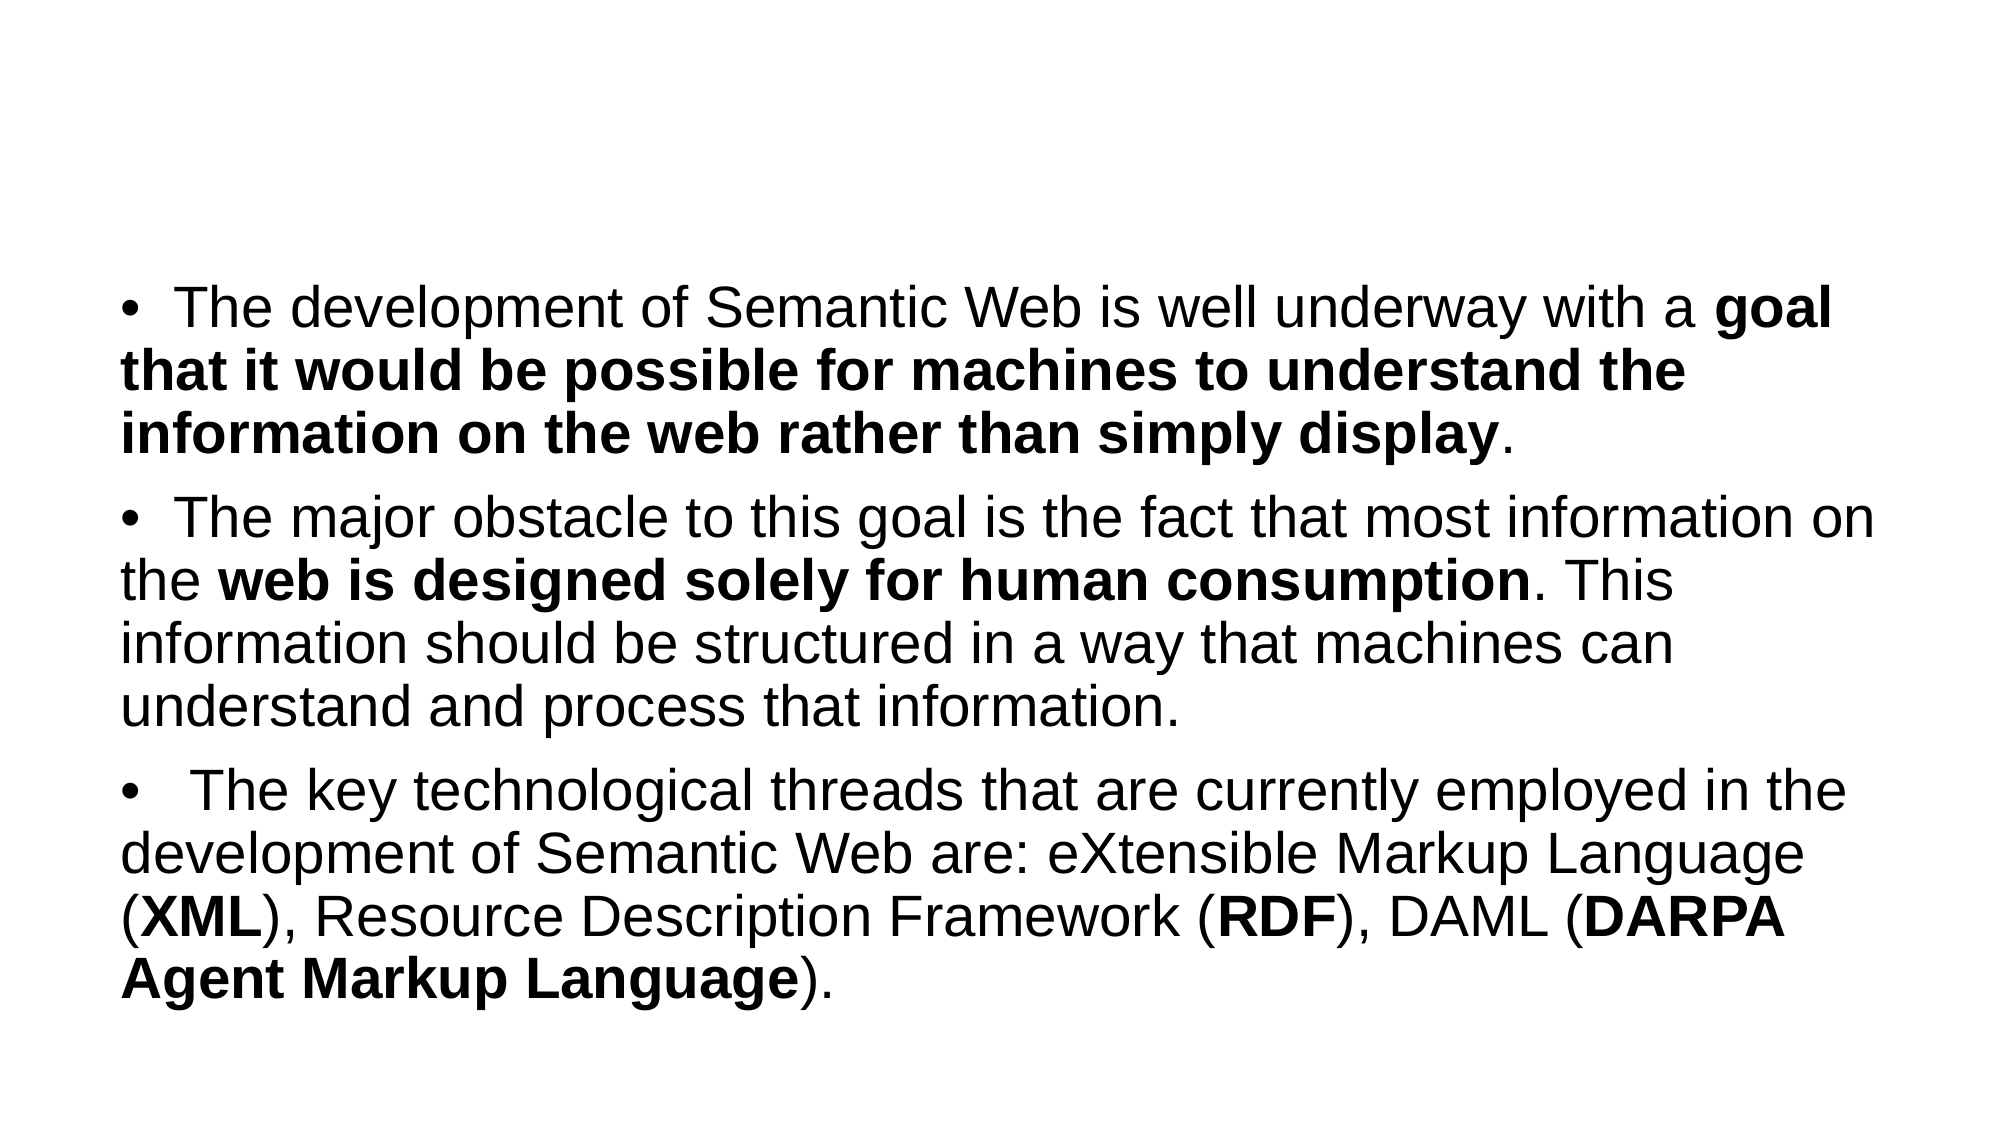

•  The development of Semantic Web is well underway with a goal that it would be possible for machines to understand the information on the web rather than simply display.
•  The major obstacle to this goal is the fact that most information on the web is designed solely for human consumption. This information should be structured in a way that machines can understand and process that information.
•   The key technological threads that are currently employed in the development of Semantic Web are: eXtensible Markup Language (XML), Resource Description Framework (RDF), DAML (DARPA Agent Markup Language).